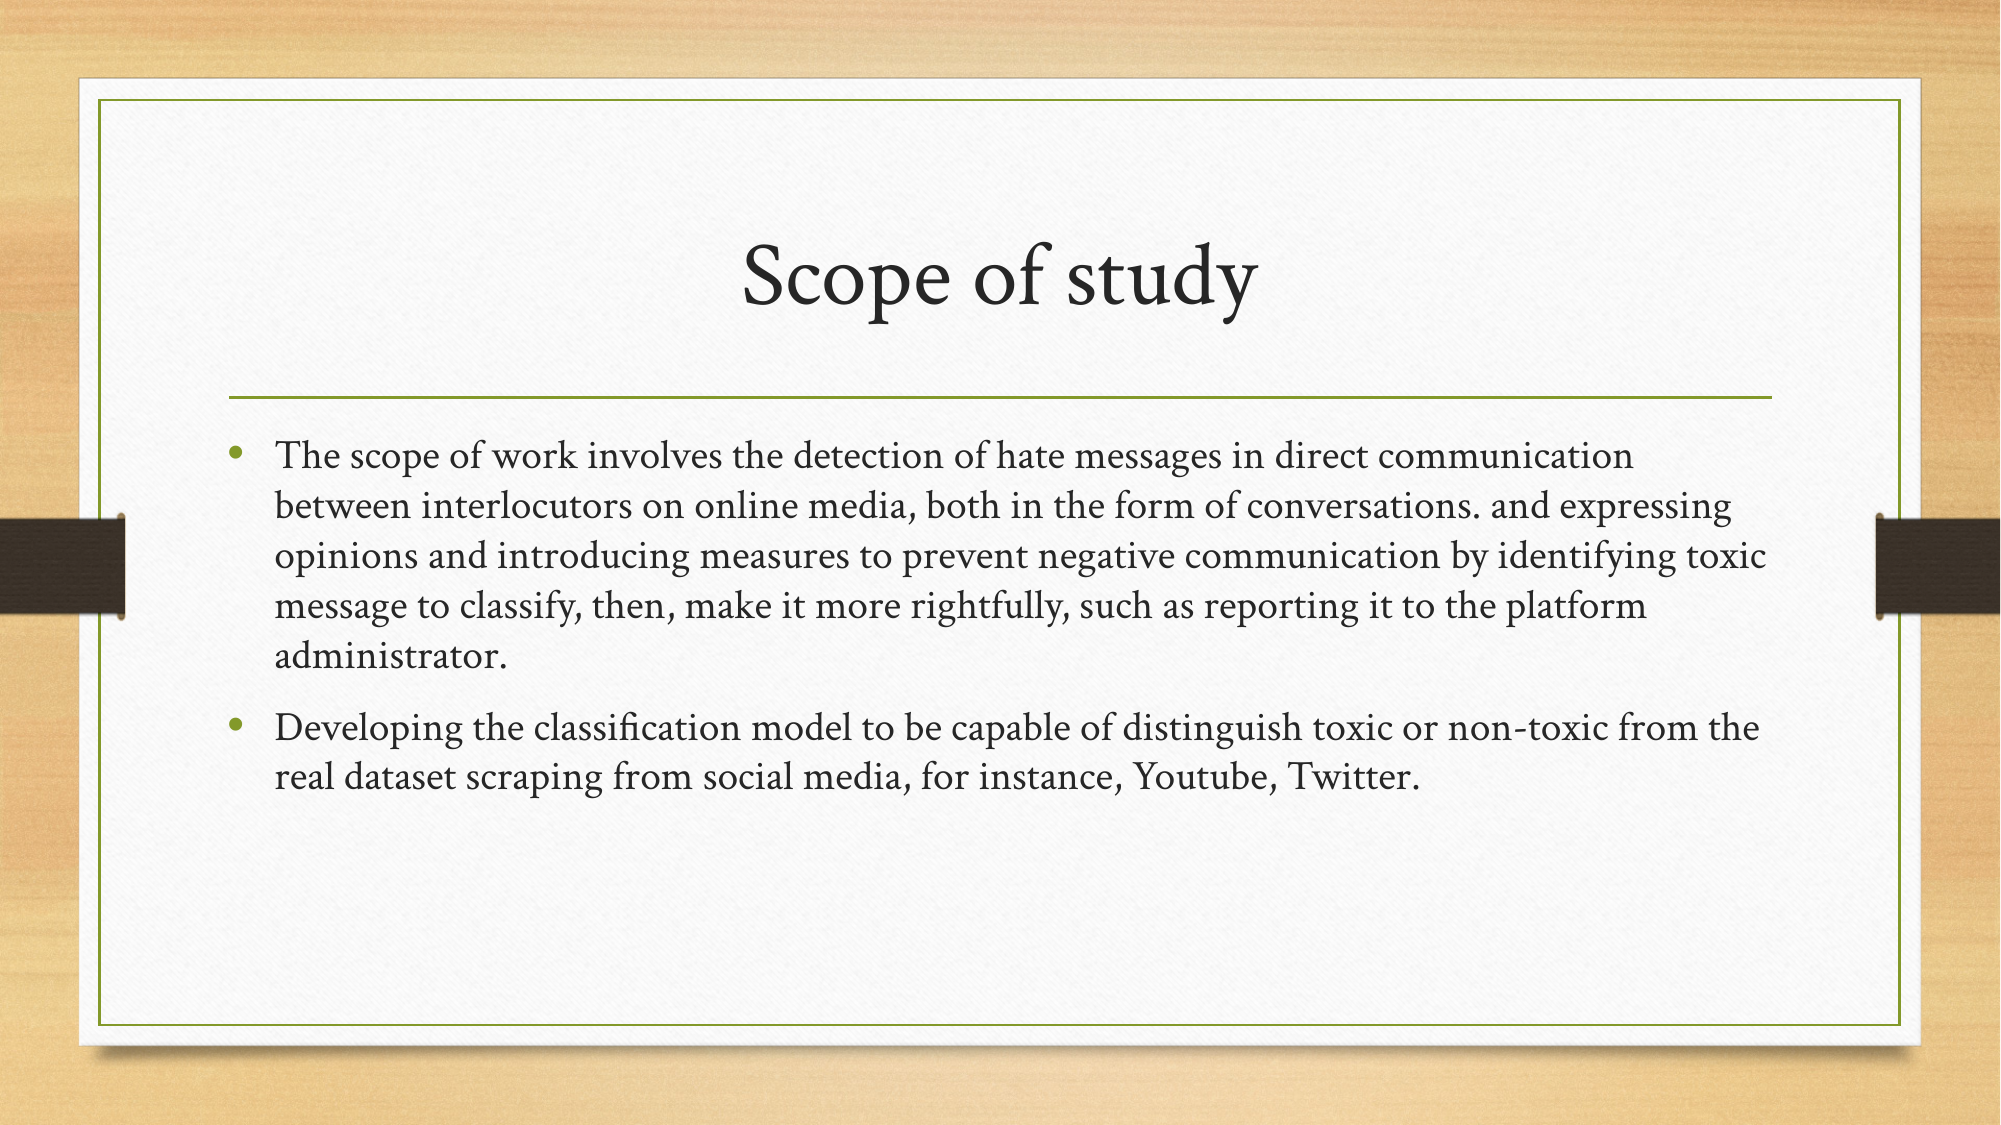

# Scope of study
The scope of work involves the detection of hate messages in direct communication between interlocutors on online media, both in the form of conversations. and expressing opinions and introducing measures to prevent negative communication by identifying toxic message to classify, then, make it more rightfully, such as reporting it to the platform administrator.
Developing the classification model to be capable of distinguish toxic or non-toxic from the real dataset scraping from social media, for instance, Youtube, Twitter.